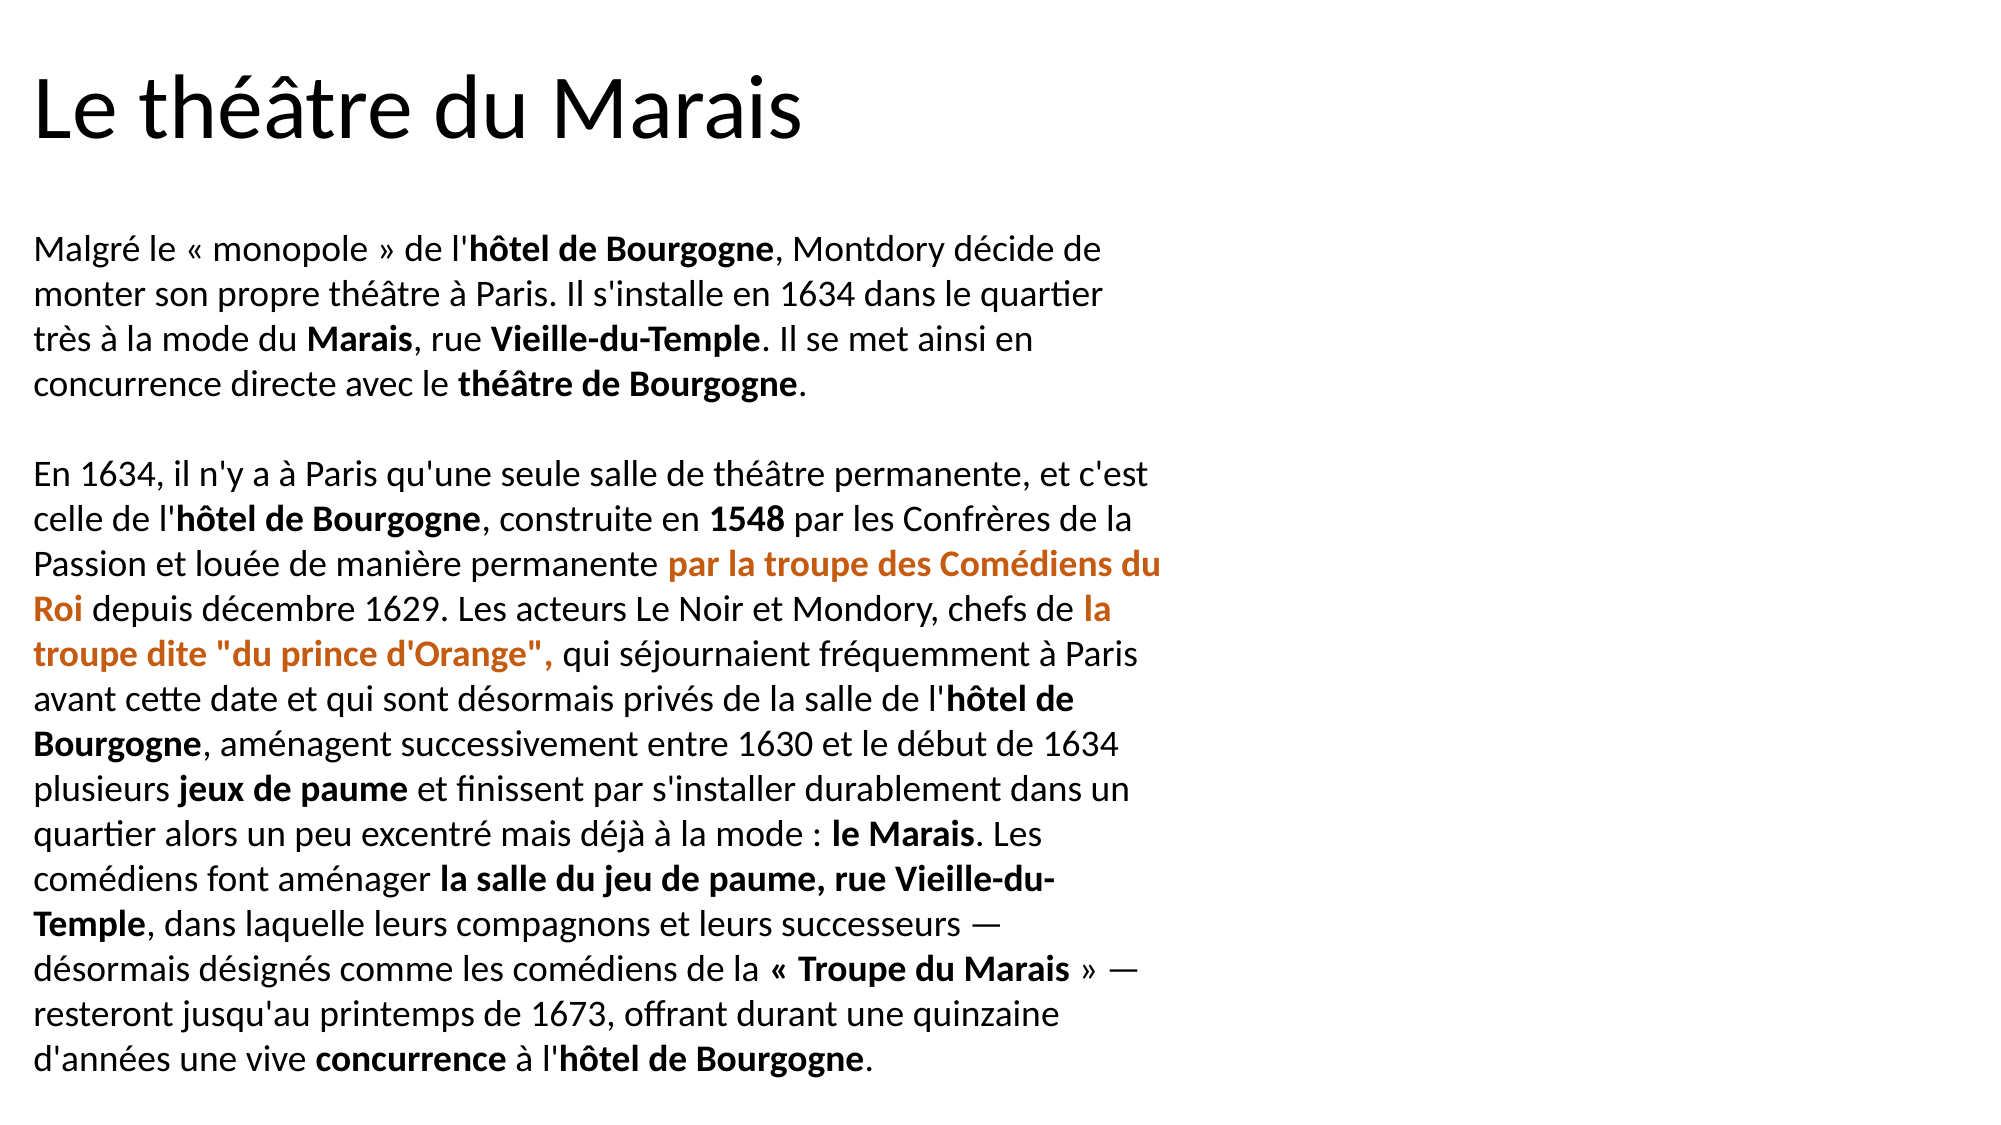

# Le théâtre du Marais
Malgré le « monopole » de l'hôtel de Bourgogne, Montdory décide de monter son propre théâtre à Paris. Il s'installe en 1634 dans le quartier très à la mode du Marais, rue Vieille-du-Temple. Il se met ainsi en concurrence directe avec le théâtre de Bourgogne.

En 1634, il n'y a à Paris qu'une seule salle de théâtre permanente, et c'est celle de l'hôtel de Bourgogne, construite en 1548 par les Confrères de la Passion et louée de manière permanente par la troupe des Comédiens du Roi depuis décembre 1629. Les acteurs Le Noir et Mondory, chefs de la troupe dite "du prince d'Orange", qui séjournaient fréquemment à Paris avant cette date et qui sont désormais privés de la salle de l'hôtel de Bourgogne, aménagent successivement entre 1630 et le début de 1634 plusieurs jeux de paume et finissent par s'installer durablement dans un quartier alors un peu excentré mais déjà à la mode : le Marais. Les comédiens font aménager la salle du jeu de paume, rue Vieille-du-Temple, dans laquelle leurs compagnons et leurs successeurs — désormais désignés comme les comédiens de la « Troupe du Marais » — resteront jusqu'au printemps de 1673, offrant durant une quinzaine d'années une vive concurrence à l'hôtel de Bourgogne.